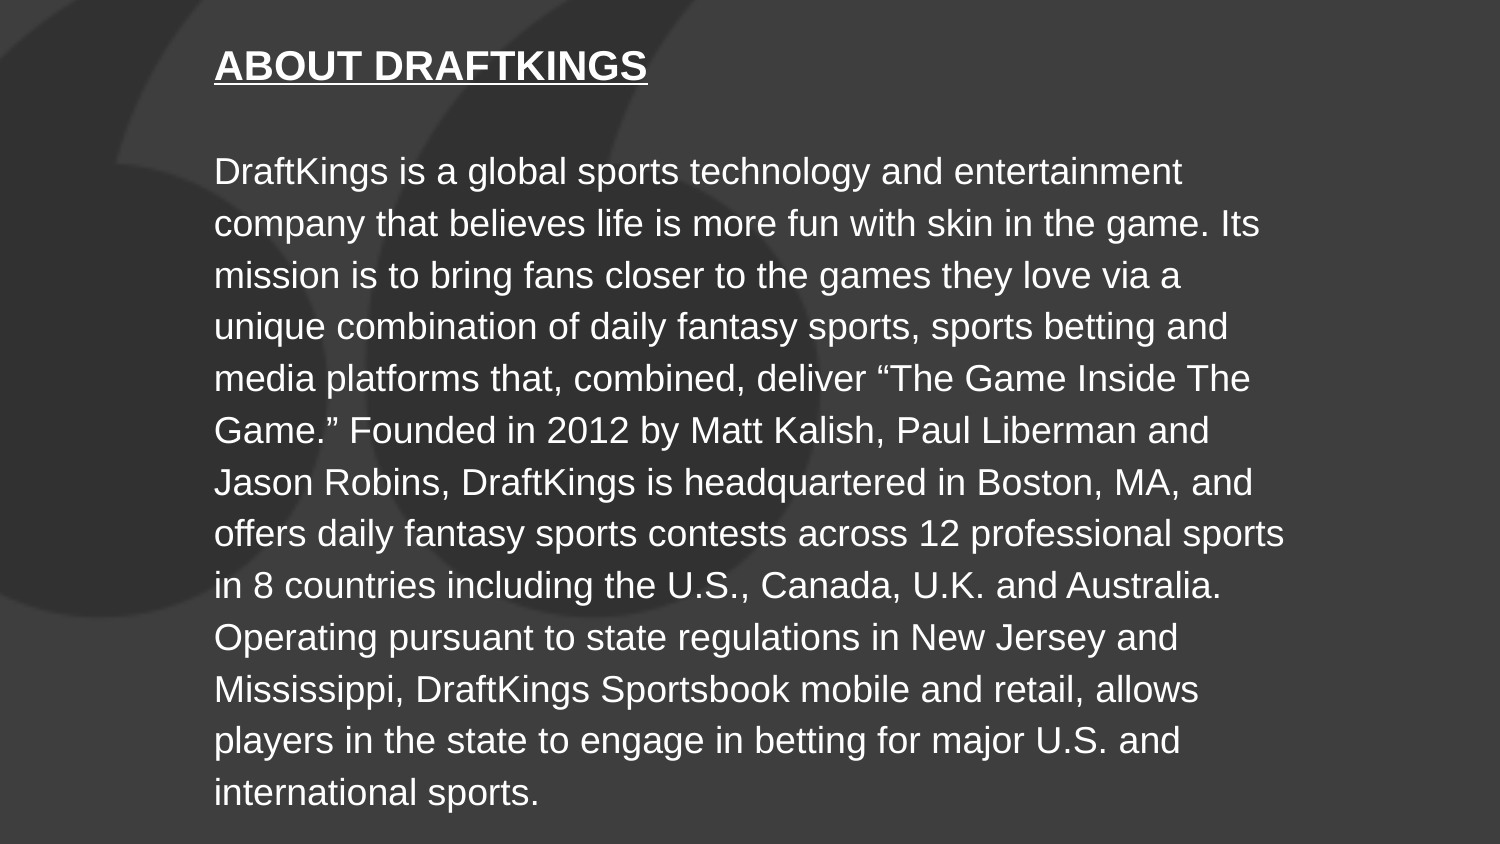

# ABOUT DRAFTKINGS

DraftKings is a global sports technology and entertainment company that believes life is more fun with skin in the game. Its mission is to bring fans closer to the games they love via a unique combination of daily fantasy sports, sports betting and media platforms that, combined, deliver “The Game Inside The Game.” Founded in 2012 by Matt Kalish, Paul Liberman and Jason Robins, DraftKings is headquartered in Boston, MA, and offers daily fantasy sports contests across 12 professional sports in 8 countries including the U.S., Canada, U.K. and Australia. Operating pursuant to state regulations in New Jersey and Mississippi, DraftKings Sportsbook mobile and retail, allows players in the state to engage in betting for major U.S. and international sports.